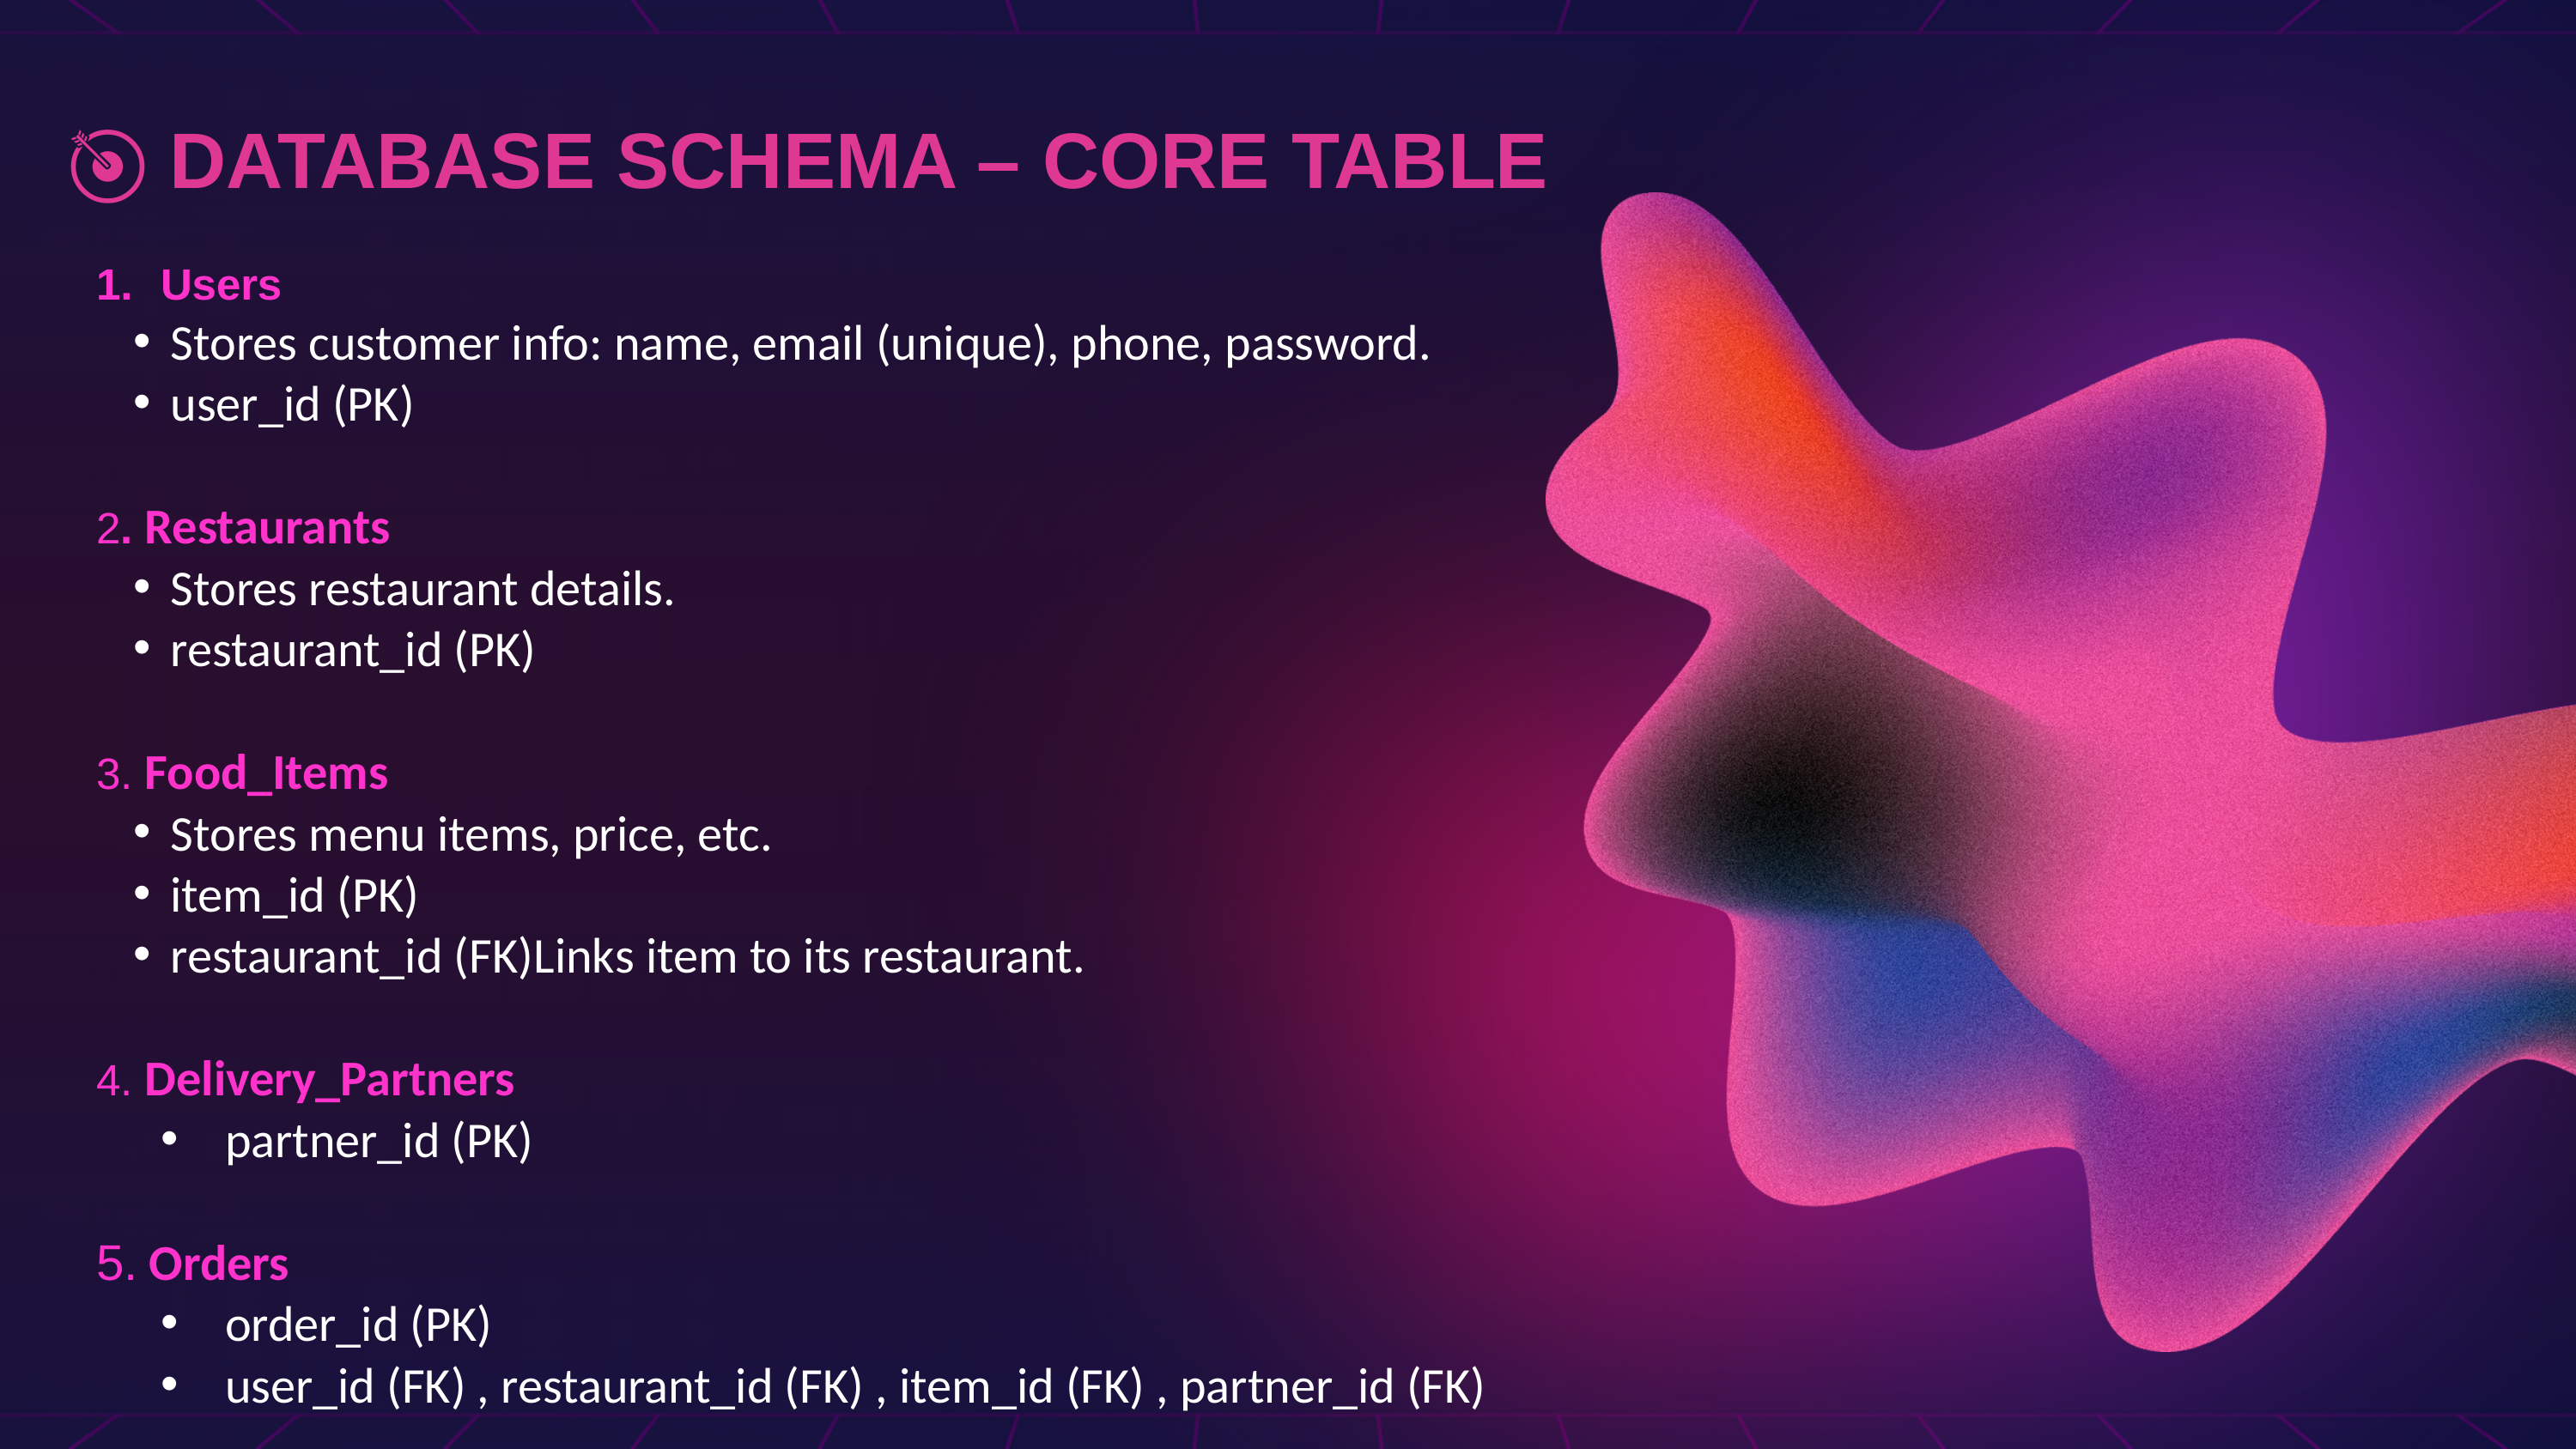

🎯 DATABASE SCHEMA – CORE TABLE

Users
Stores customer info: name, email (unique), phone, password.
user_id (PK)

2. Restaurants
Stores restaurant details.
restaurant_id (PK)

3. Food_Items
Stores menu items, price, etc.
item_id (PK)
restaurant_id (FK)Links item to its restaurant.

4. Delivery_Partners
partner_id (PK)

5. Orders
order_id (PK)
user_id (FK) , restaurant_id (FK) , item_id (FK) , partner_id (FK)